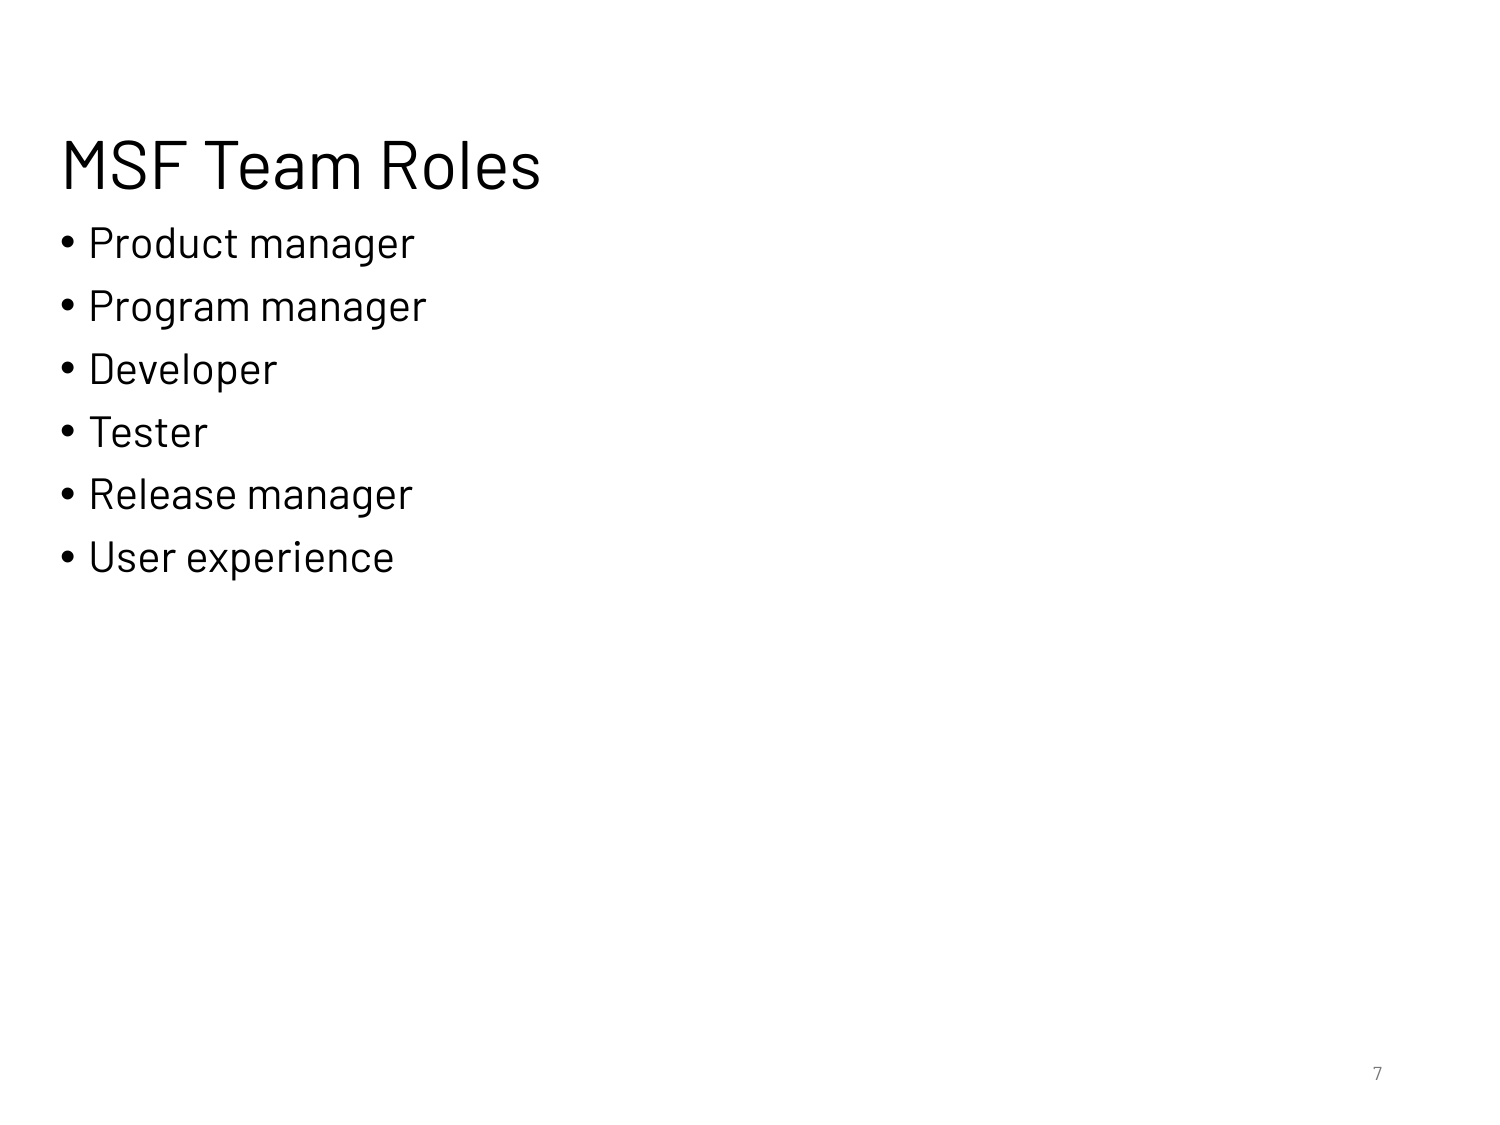

# MSF Team Roles
Product manager
Program manager
Developer
Tester
Release manager
User experience
7